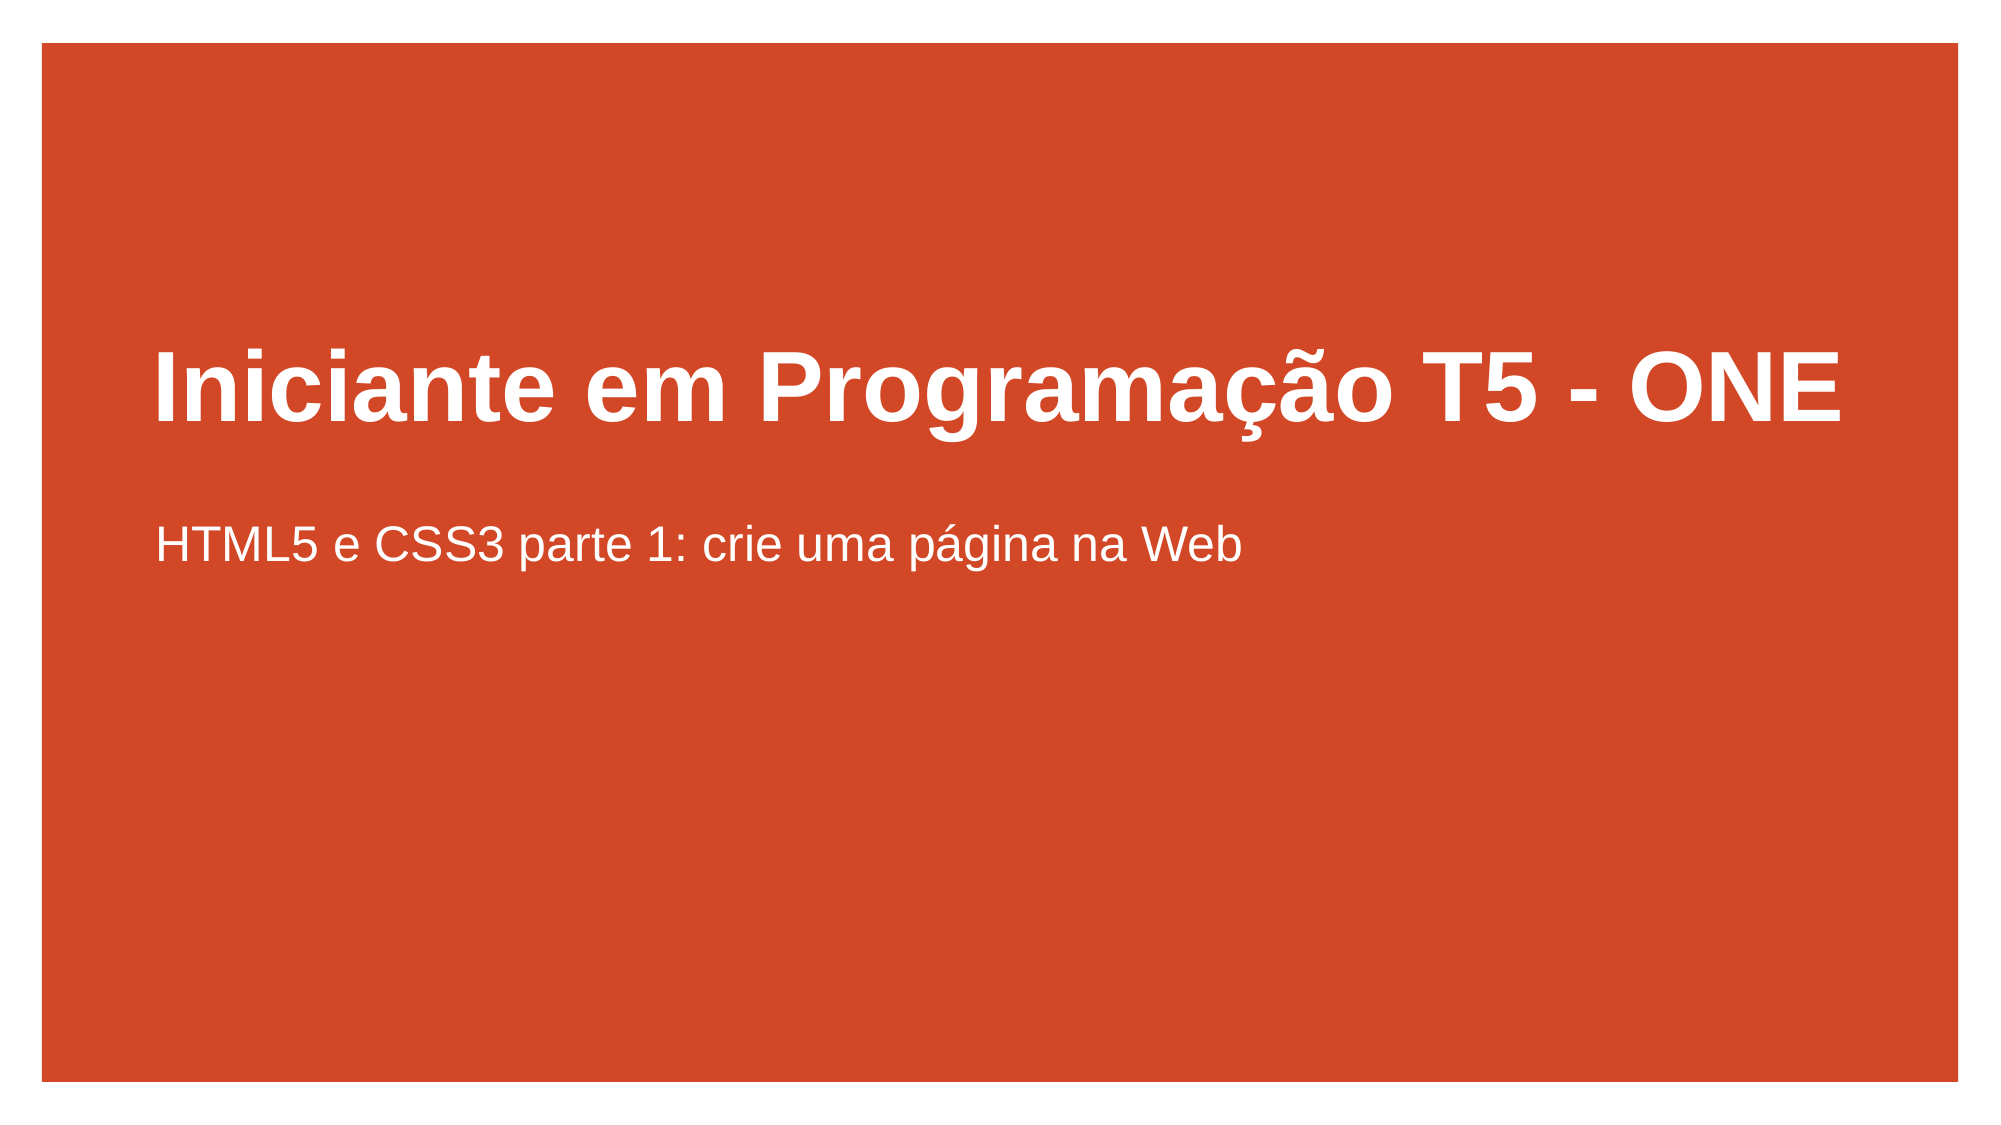

# Iniciante em Programação T5 - ONE
HTML5 e CSS3 parte 1: crie uma página na Web